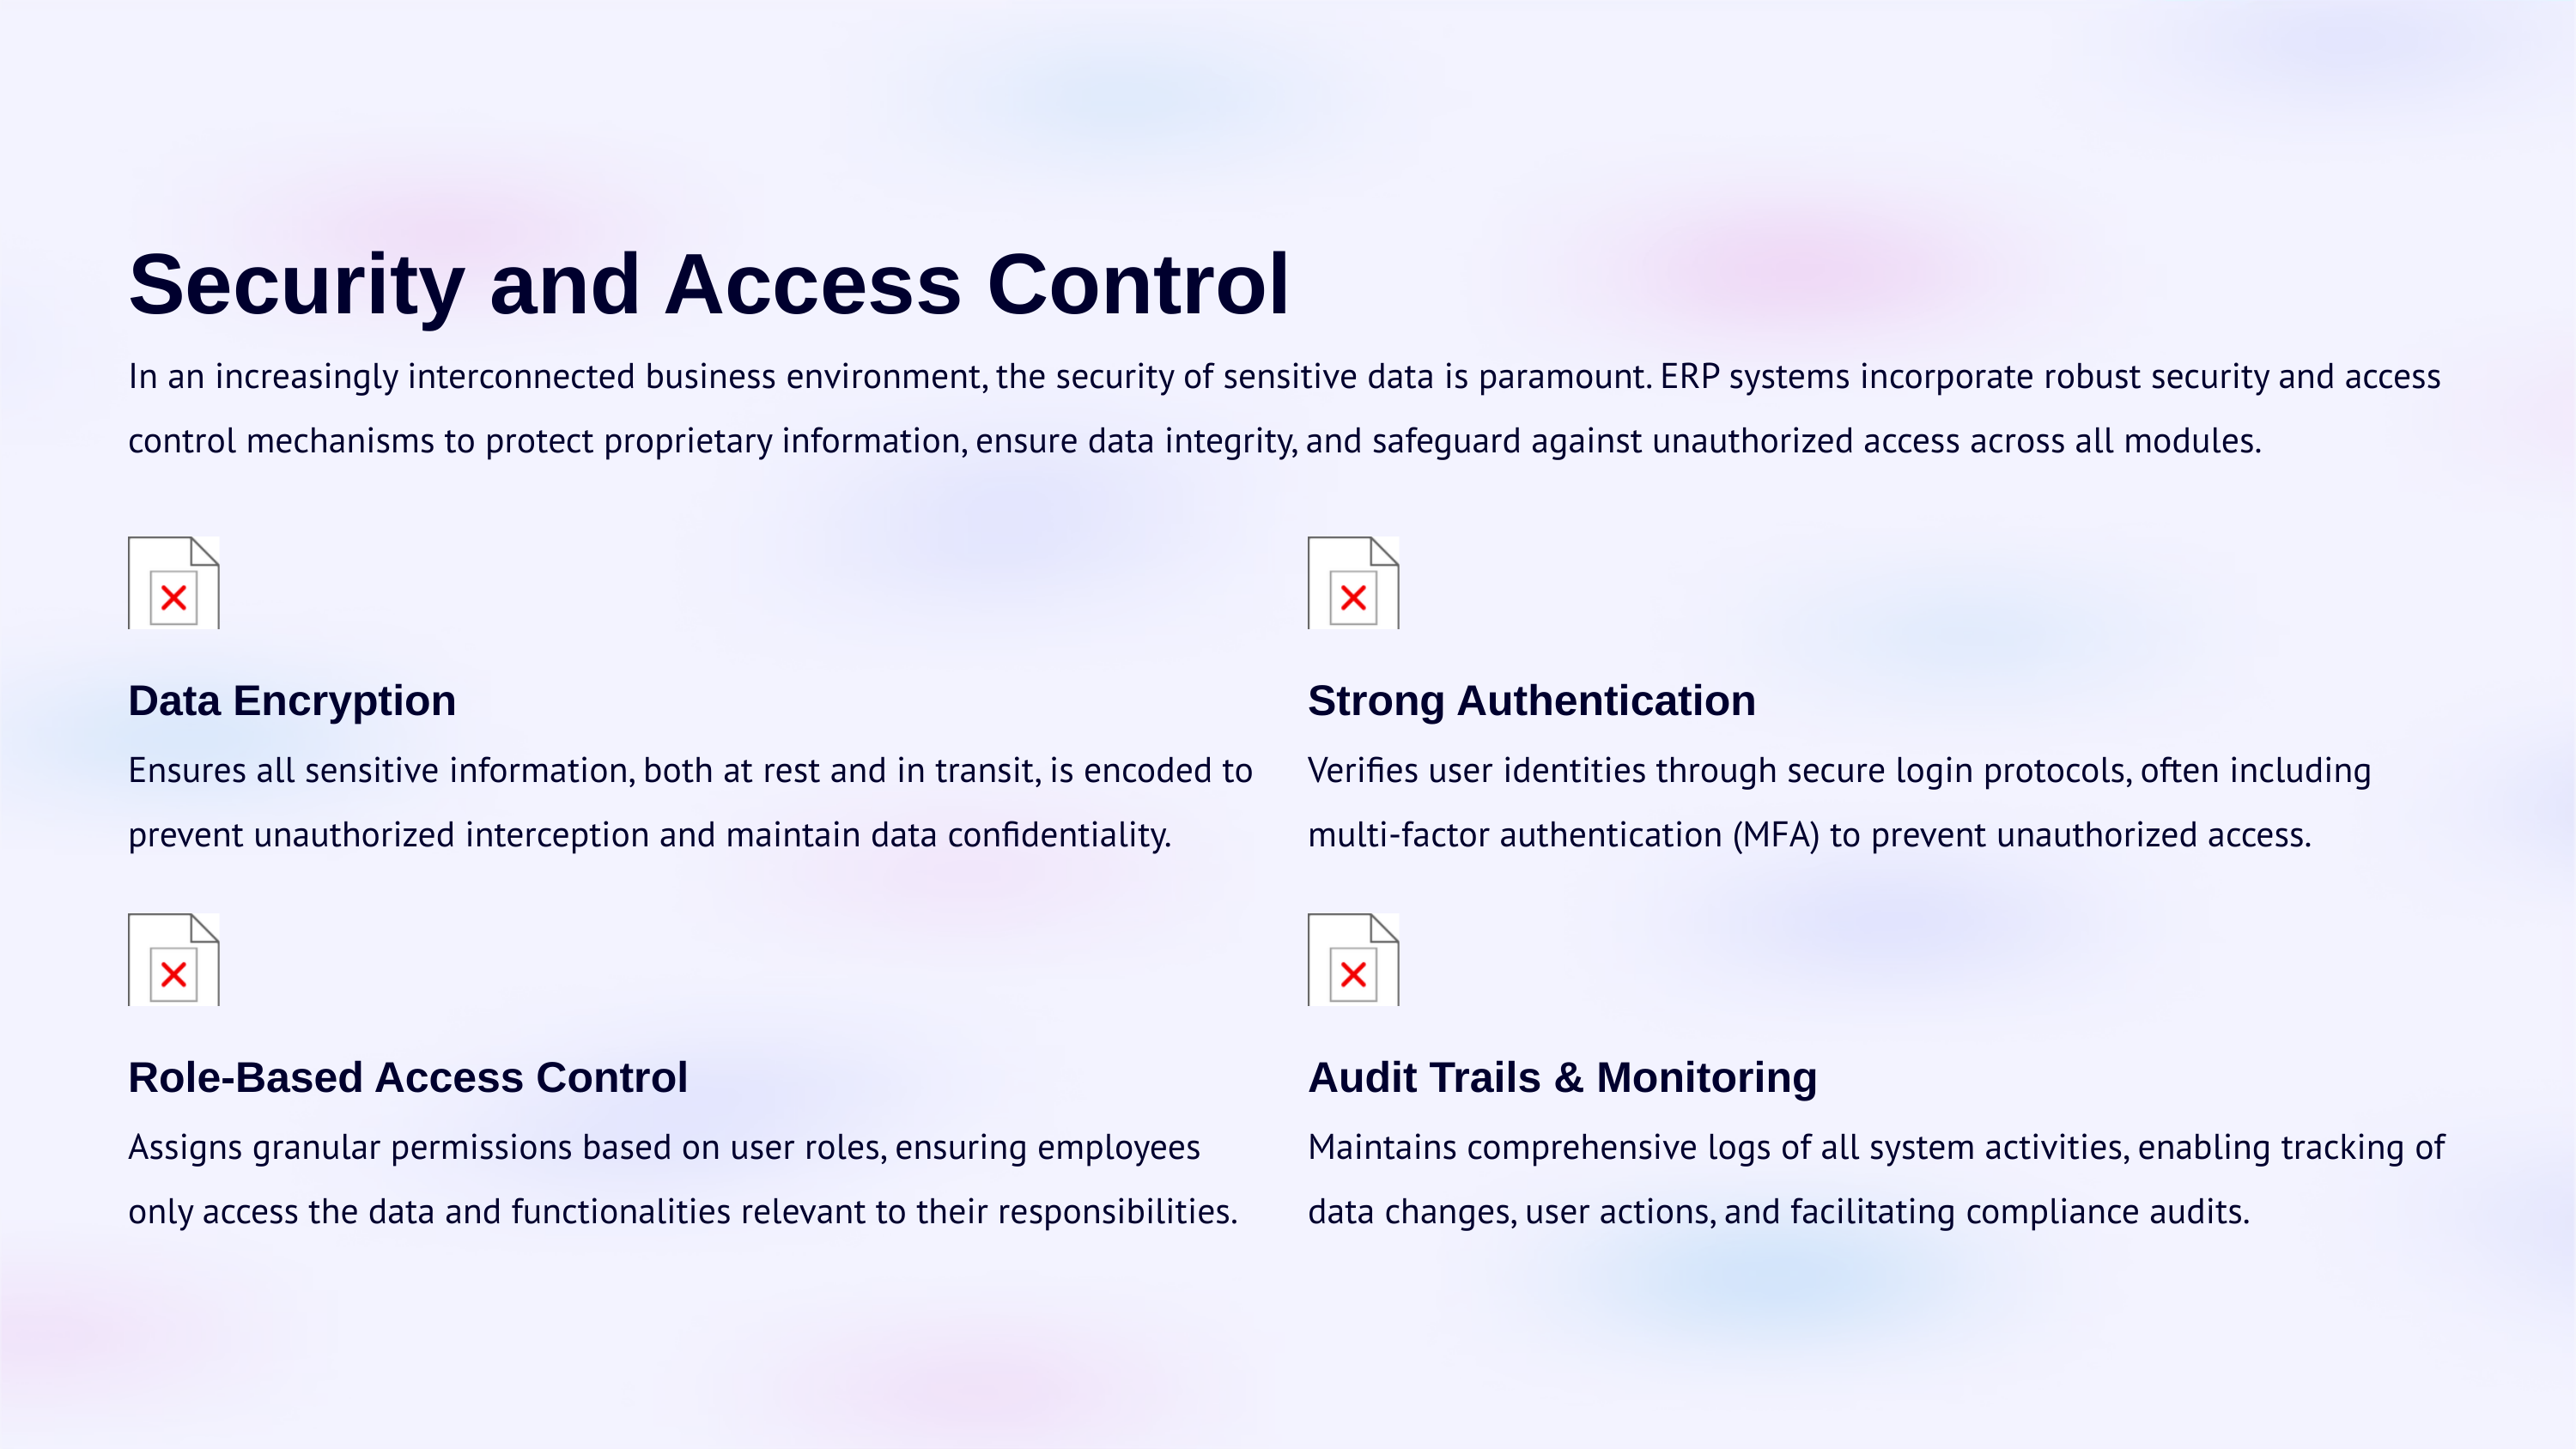

Security and Access Control
In an increasingly interconnected business environment, the security of sensitive data is paramount. ERP systems incorporate robust security and access control mechanisms to protect proprietary information, ensure data integrity, and safeguard against unauthorized access across all modules.

Strong Authentication
Data Encryption
Ensures all sensitive information, both at rest and in transit, is encoded to prevent unauthorized interception and maintain data confidentiality.
Verifies user identities through secure login protocols, often including multi-factor authentication (MFA) to prevent unauthorized access.

Audit Trails & Monitoring
Role-Based Access Control
Assigns granular permissions based on user roles, ensuring employees only access the data and functionalities relevant to their responsibilities.
Maintains comprehensive logs of all system activities, enabling tracking of data changes, user actions, and facilitating compliance audits.